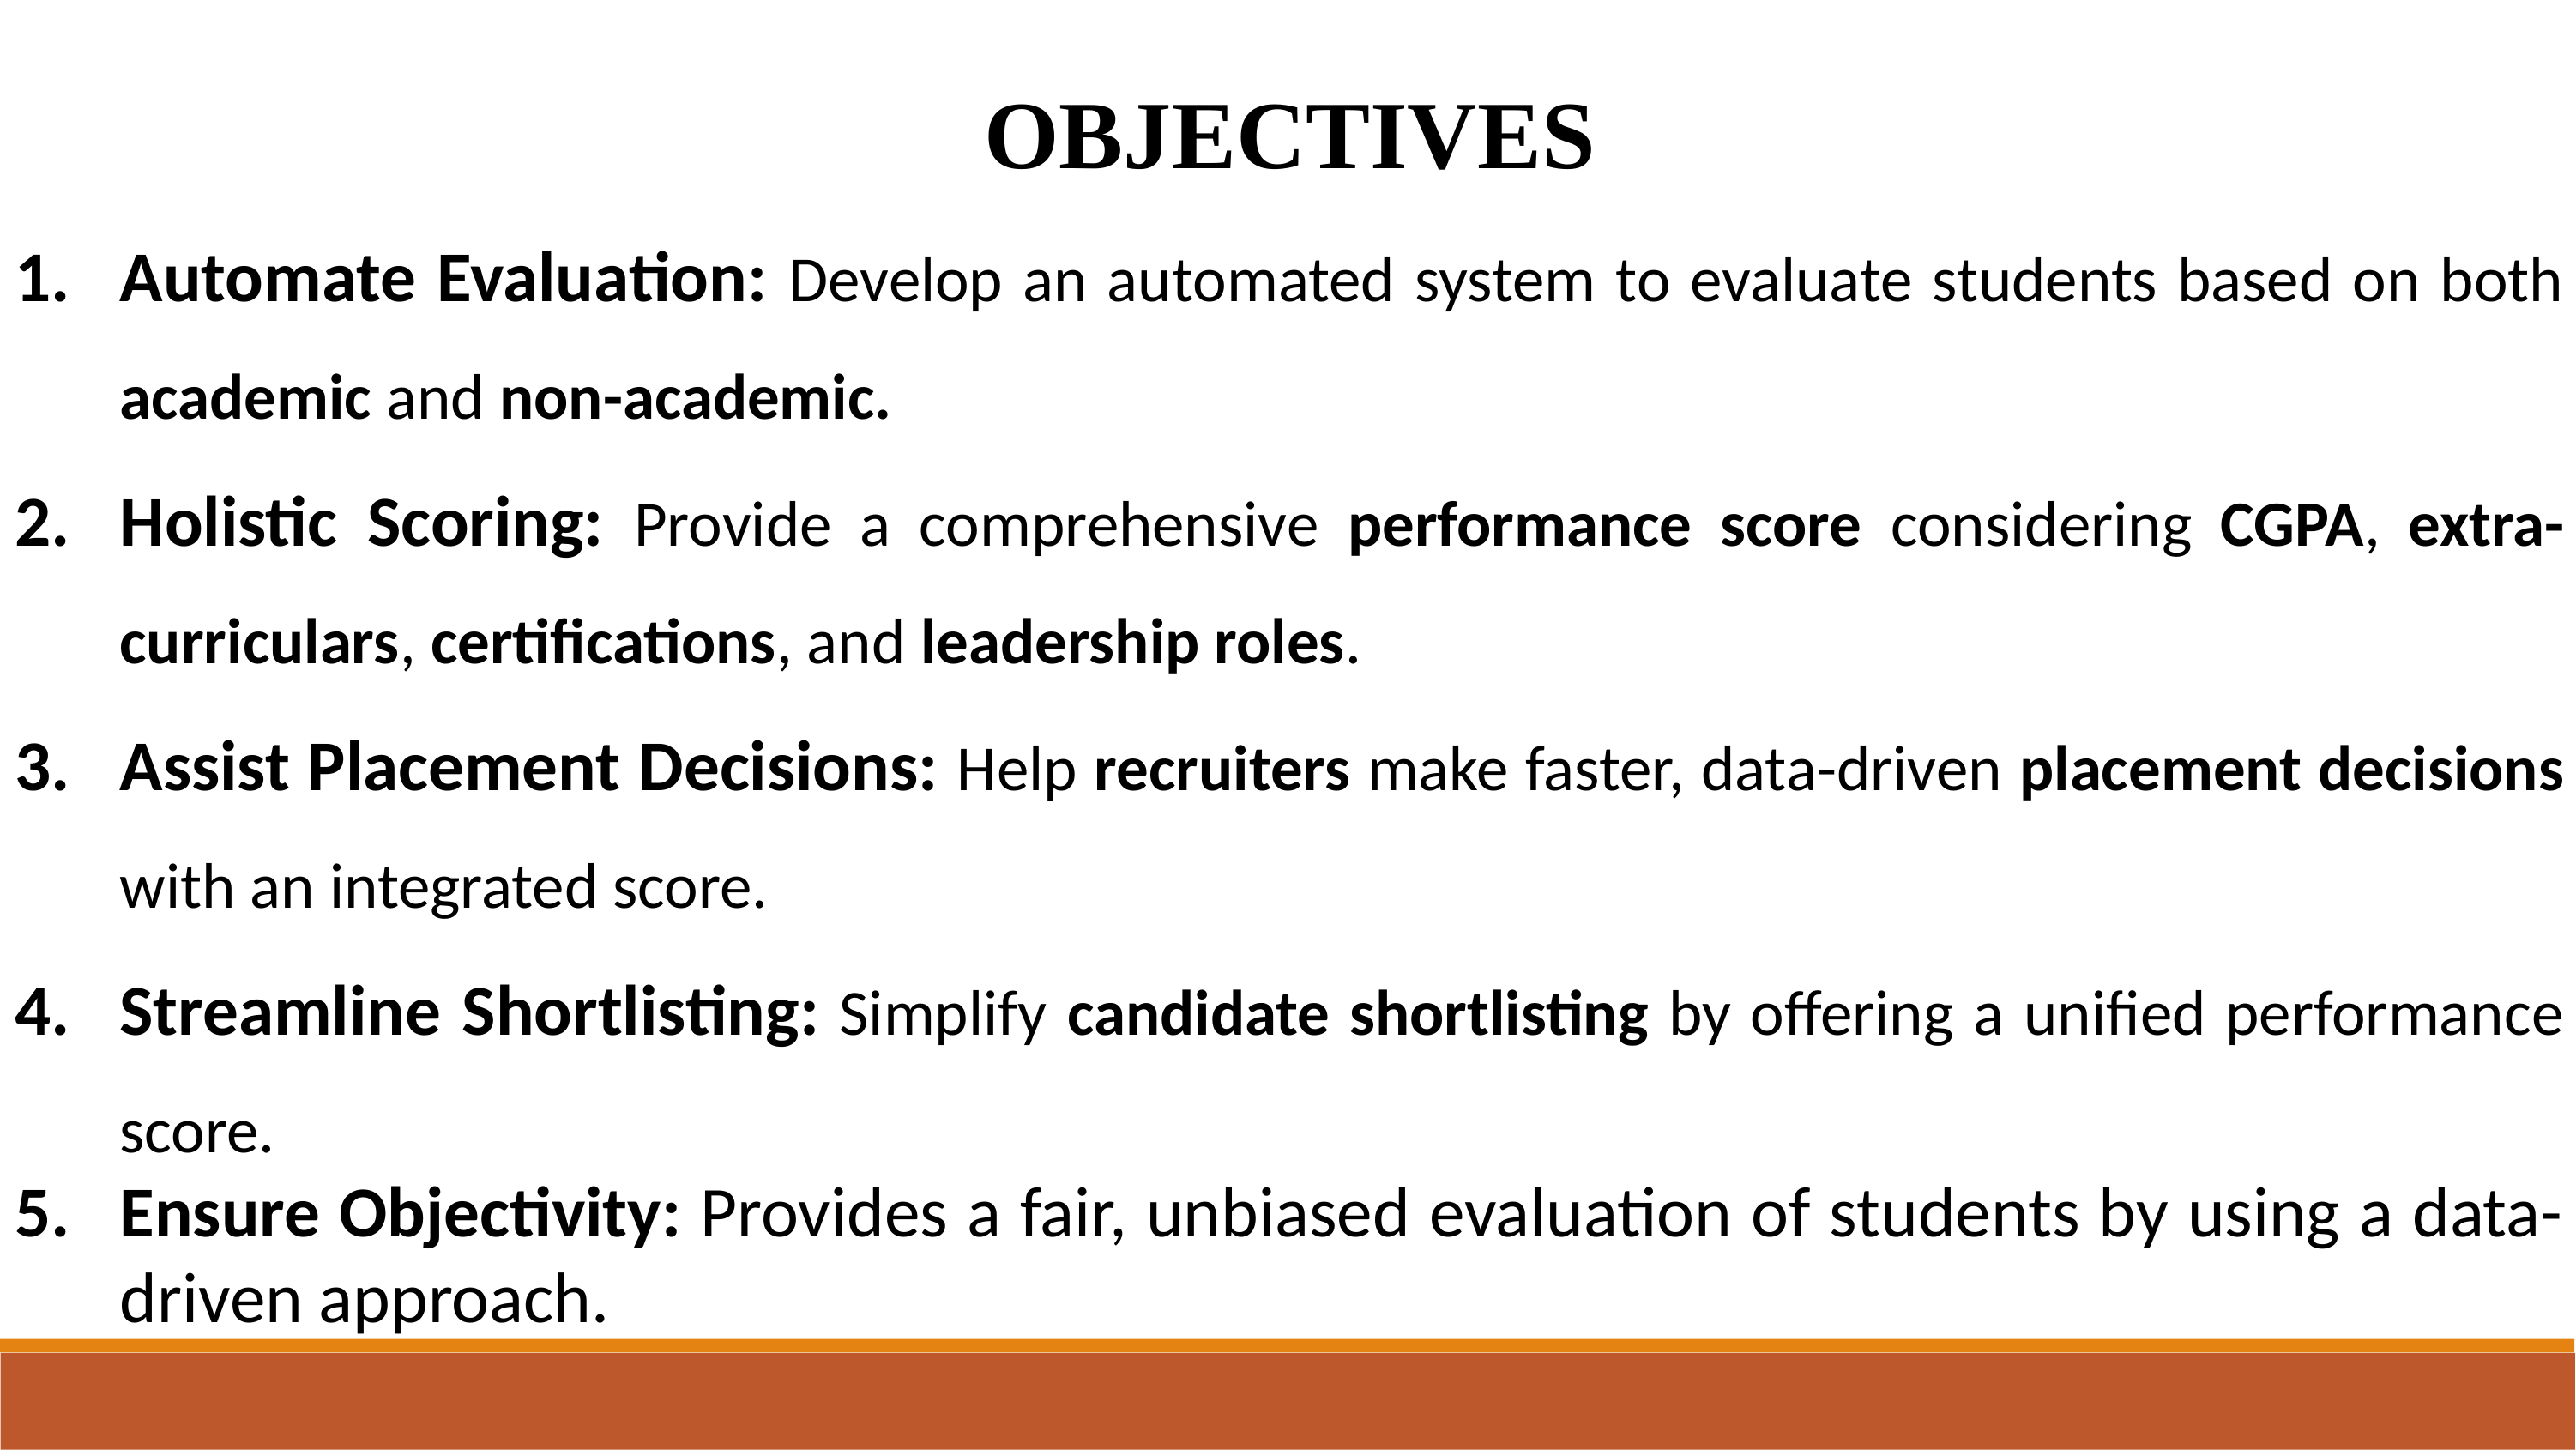

OBJECTIVES
Automate Evaluation: Develop an automated system to evaluate students based on both academic and non-academic.
Holistic Scoring: Provide a comprehensive performance score considering CGPA, extra-curriculars, certifications, and leadership roles.
Assist Placement Decisions: Help recruiters make faster, data-driven placement decisions with an integrated score.
Streamline Shortlisting: Simplify candidate shortlisting by offering a unified performance score.
Ensure Objectivity: Provides a fair, unbiased evaluation of students by using a data-driven approach.